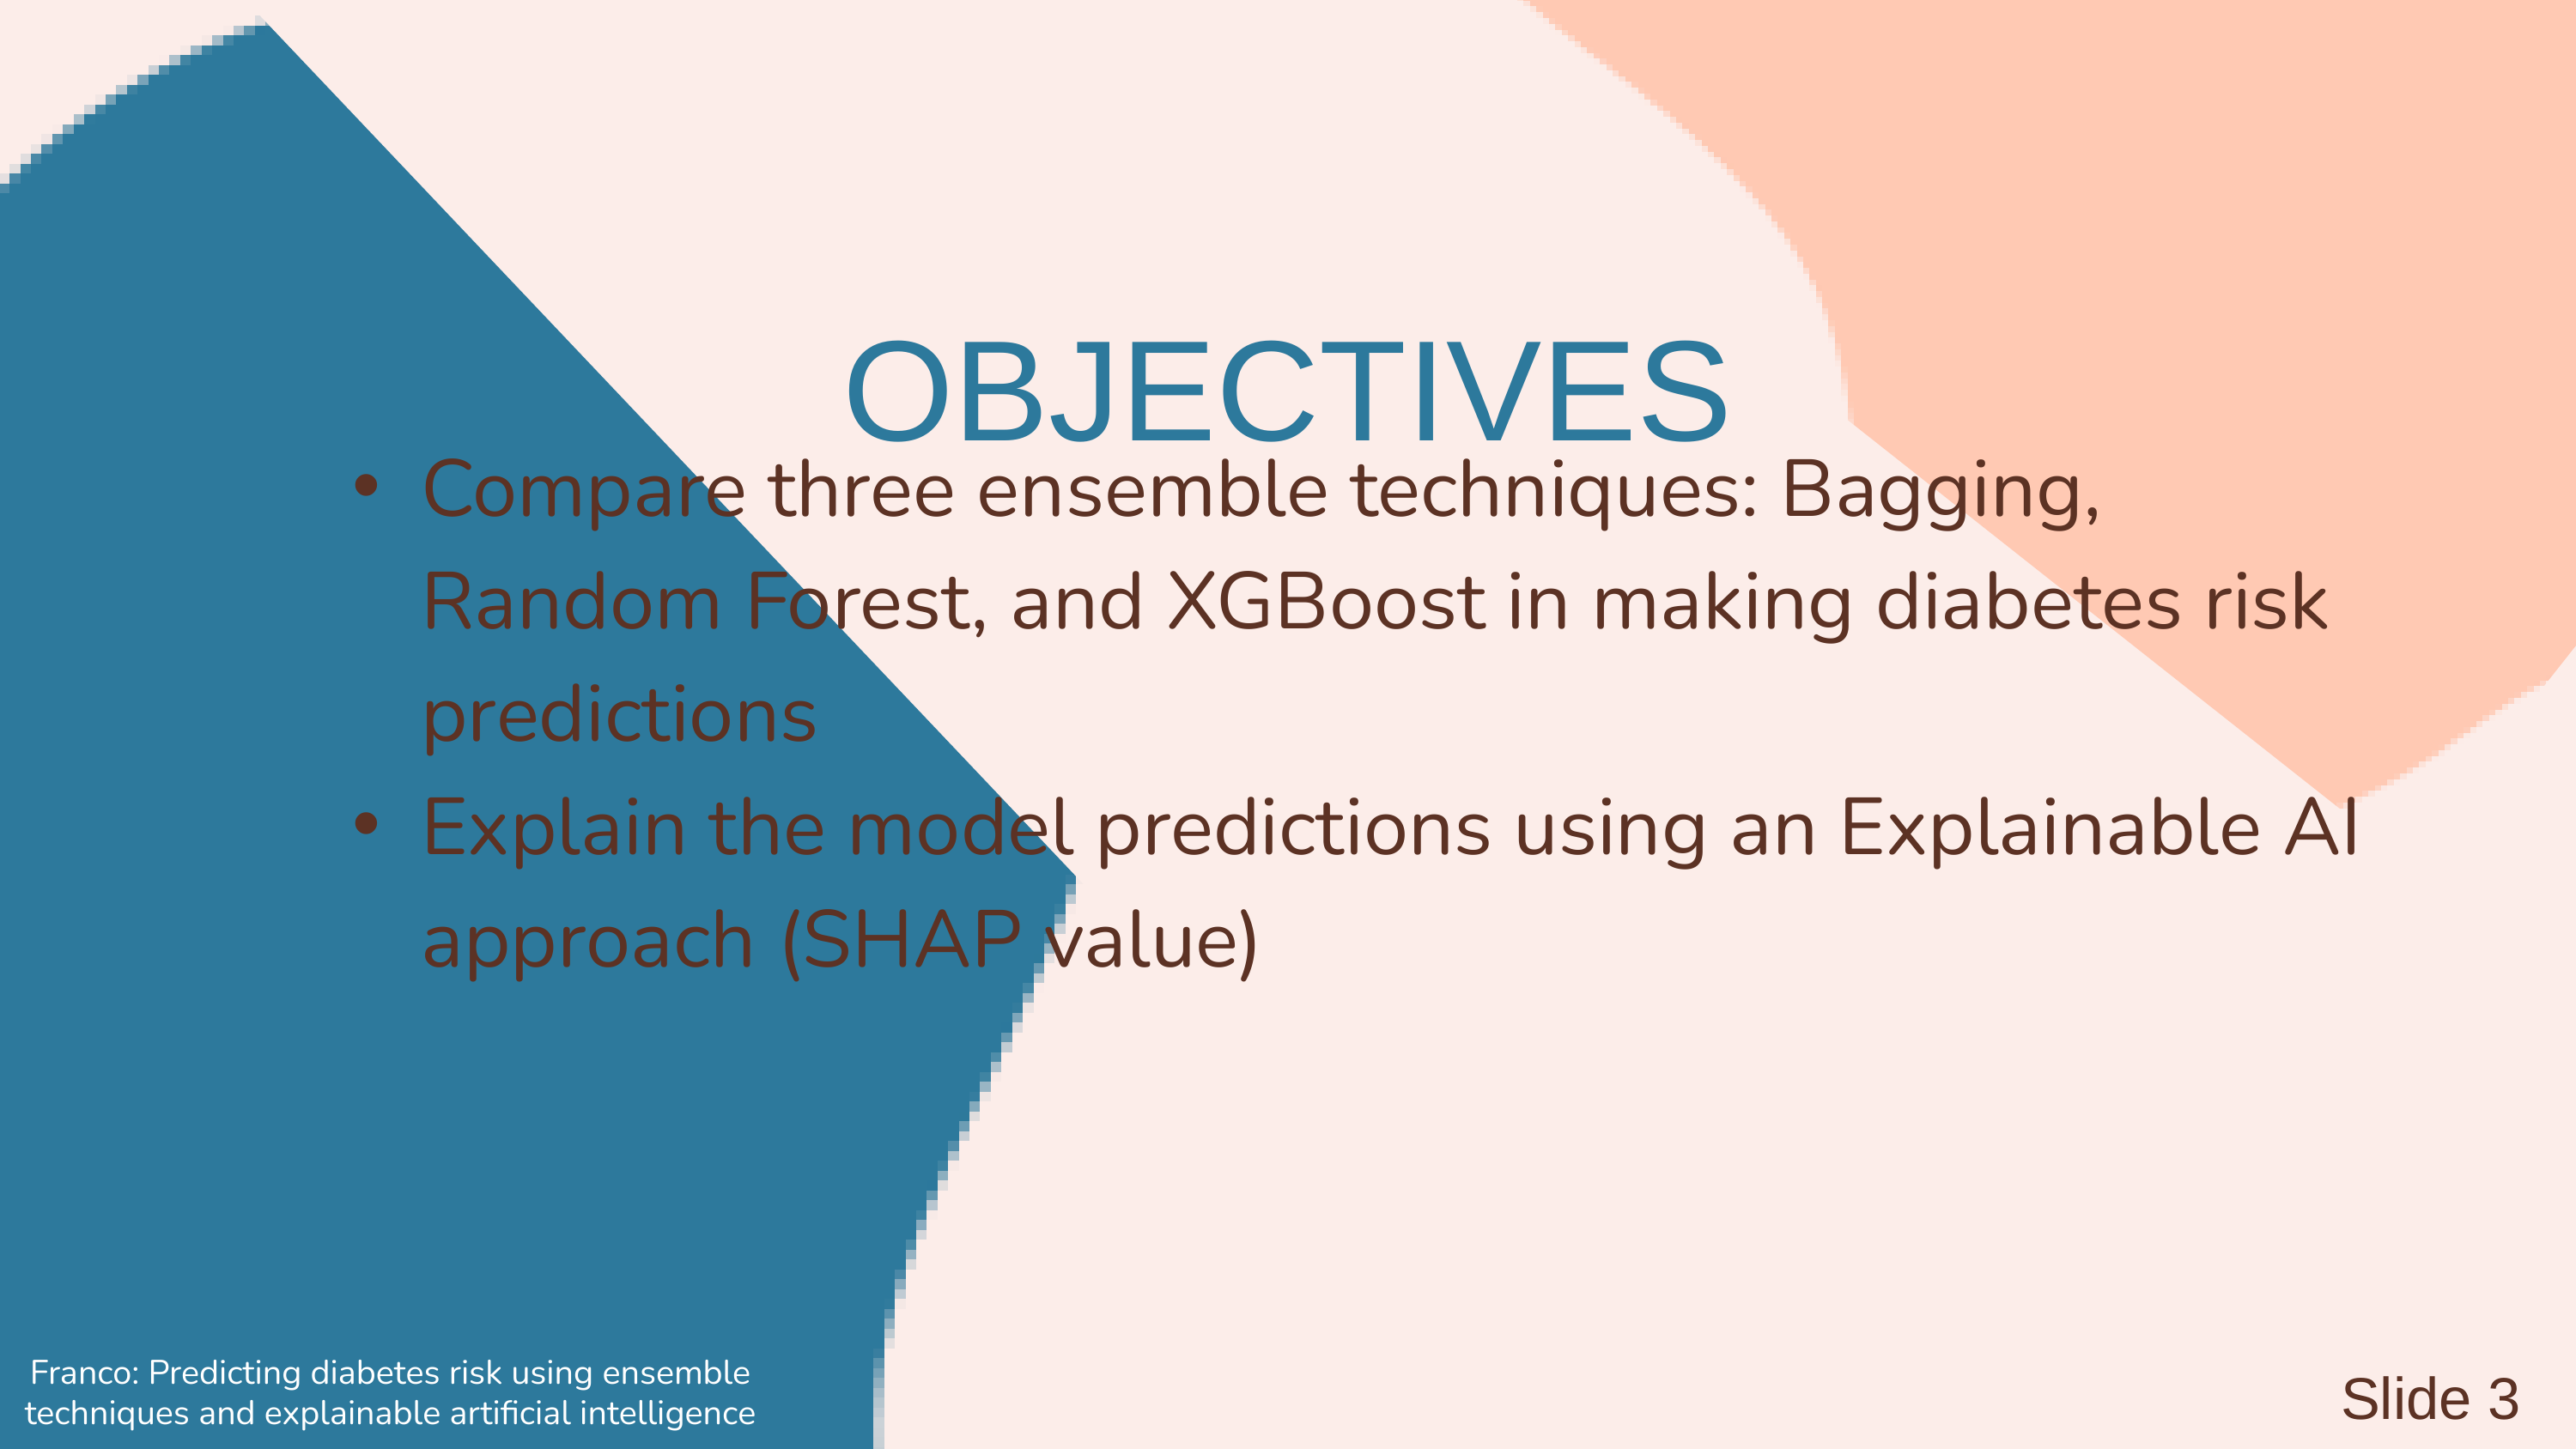

OBJECTIVES

Compare three ensemble techniques: Bagging, Random Forest, and XGBoost in making diabetes risk predictions
Explain the model predictions using an Explainable AI approach (SHAP value)
Franco: Predicting diabetes risk using ensemble techniques and explainable artificial intelligence
Slide 3